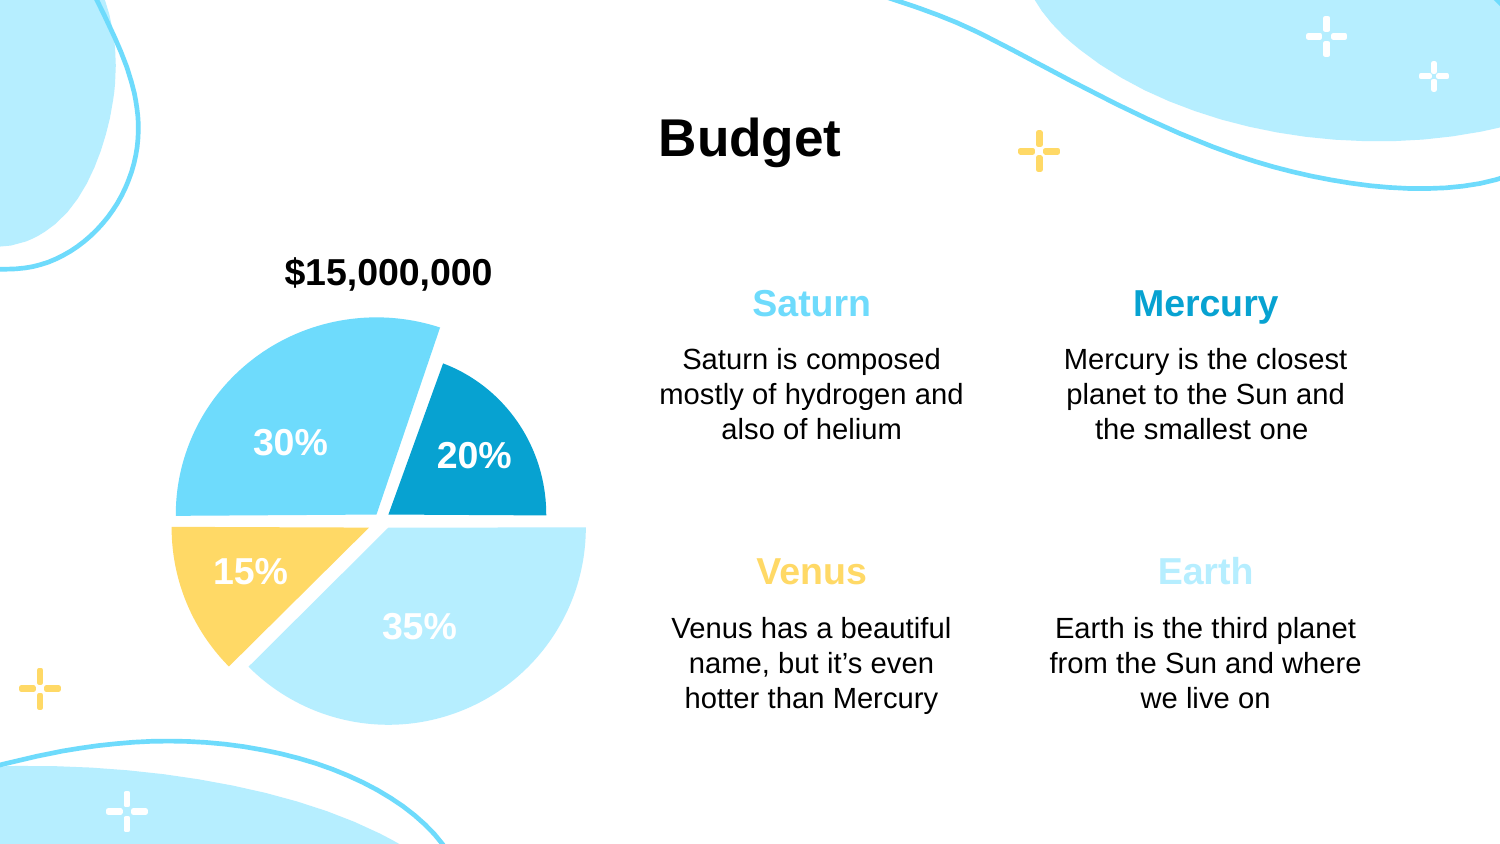

# Budget

$15,000,000
Saturn
Mercury

Saturn is composed mostly of hydrogen and also of helium

Mercury is the closest planet to the Sun and the smallest one

30%
20%
Venus
Earth
15%
Venus has a beautiful name, but it’s even hotter than Mercury

Earth is the third planet from the Sun and where we live on
35%